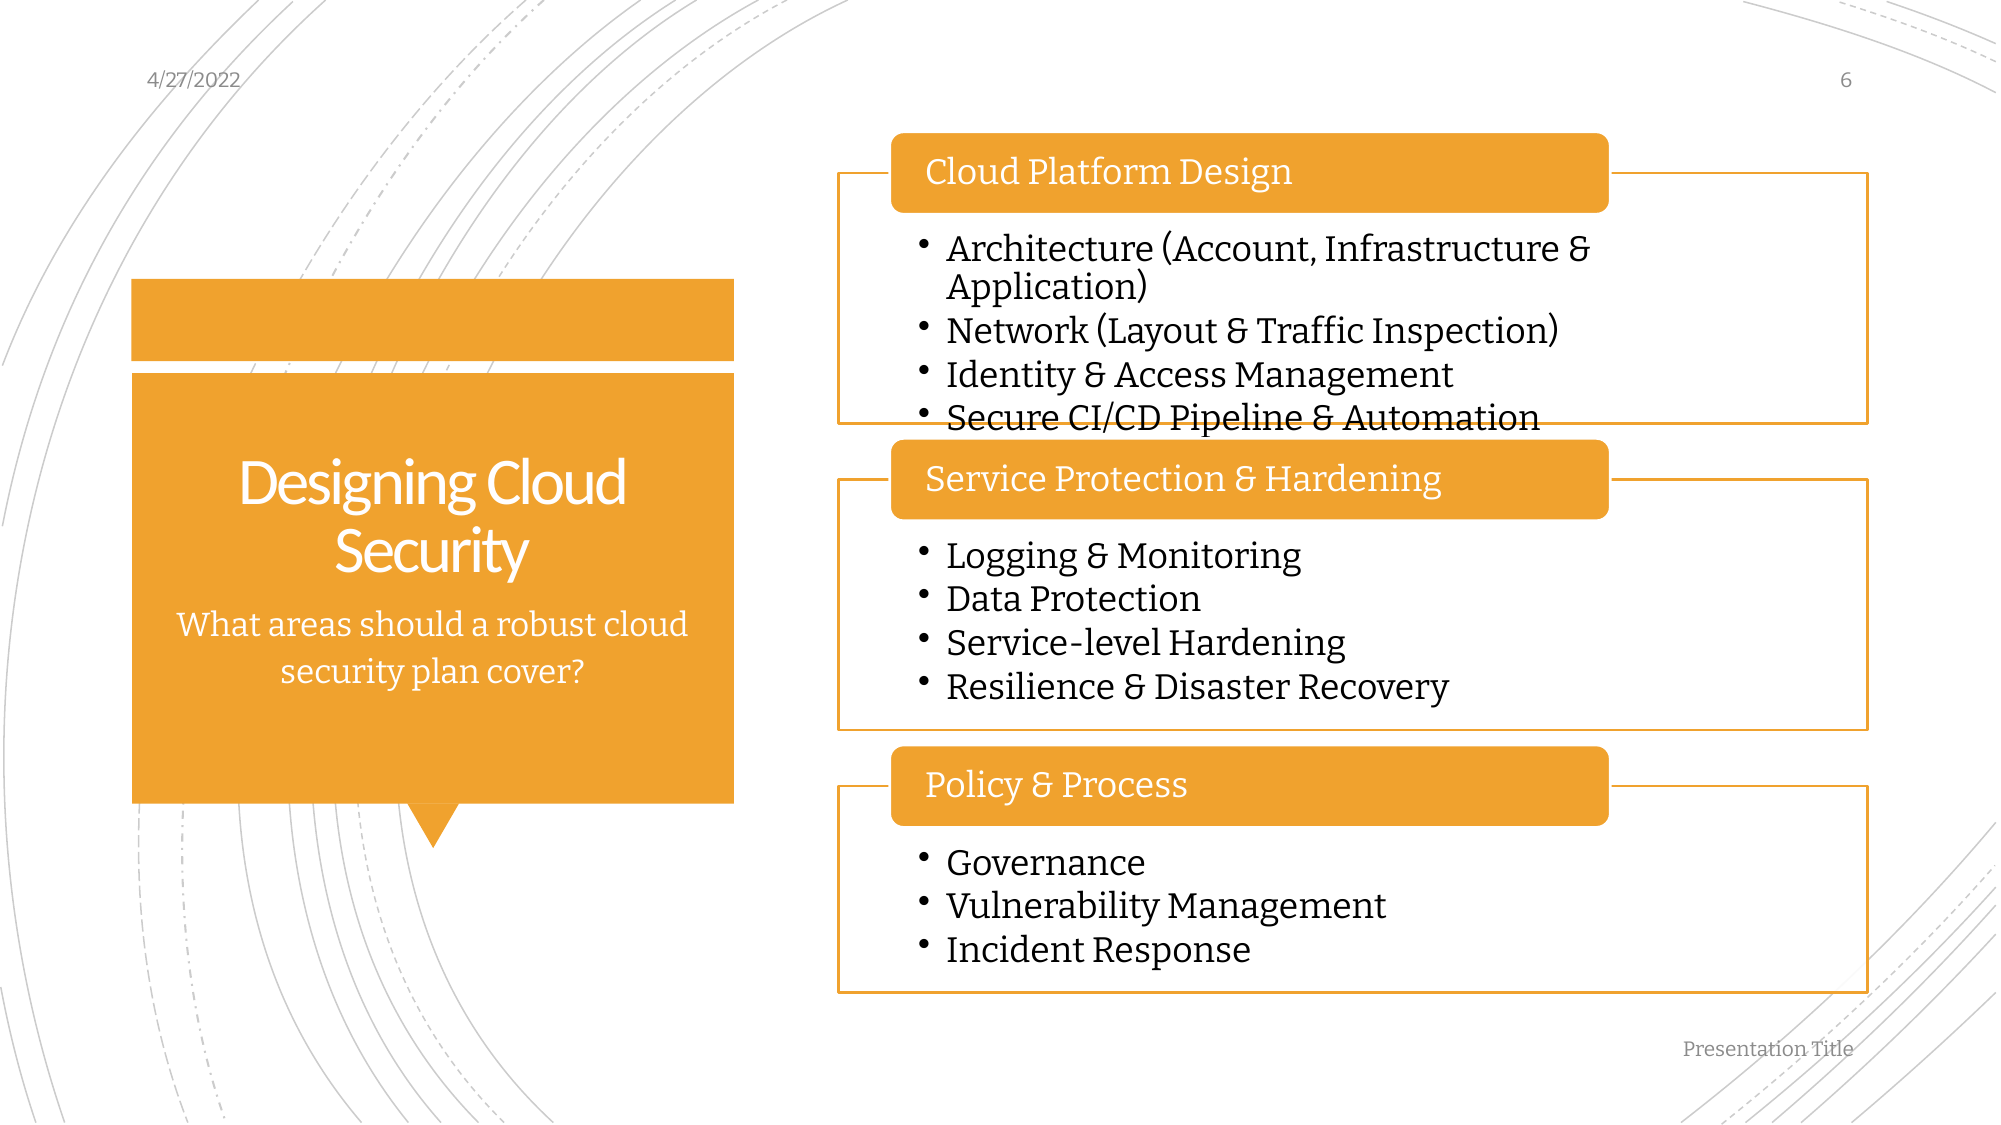

4/27/2022
6
Architecture (Account, Infrastructure & Application)
Network (Layout & Traffic Inspection)
Identity & Access Management
Secure CI/CD Pipeline & Automation
Cloud Platform Design
Logging & Monitoring
Data Protection
Service-level Hardening
Resilience & Disaster Recovery
Service Protection & Hardening
Governance
Vulnerability Management
Incident Response
Policy & Process
# Designing Cloud Security
What areas should a robust cloud security plan cover?
Presentation Title